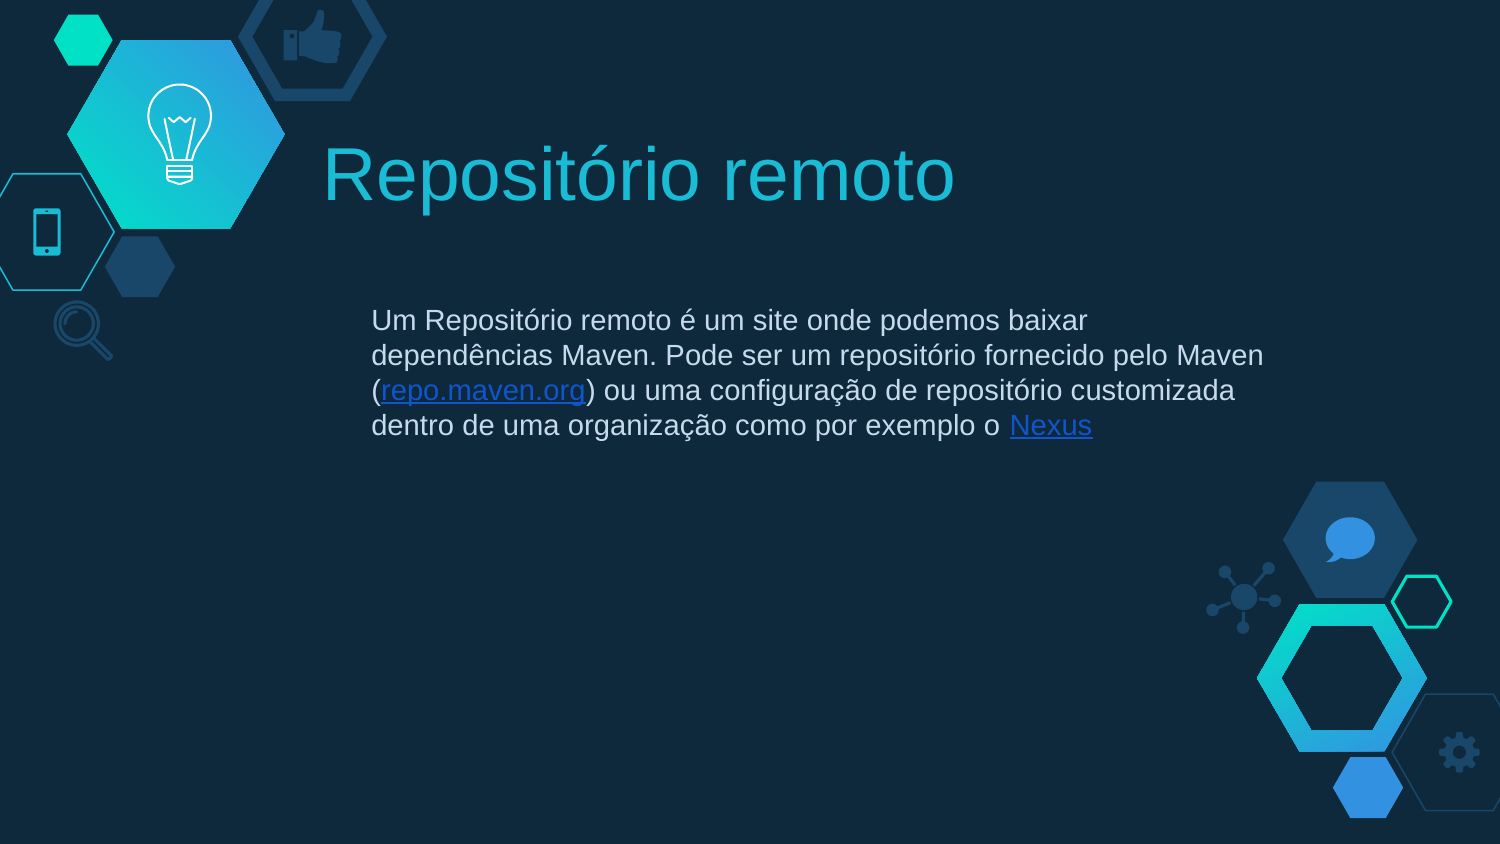

# Repositório remoto

Um Repositório remoto é um site onde podemos baixar dependências Maven. Pode ser um repositório fornecido pelo Maven (repo.maven.org) ou uma configuração de repositório customizada dentro de uma organização como por exemplo o Nexus